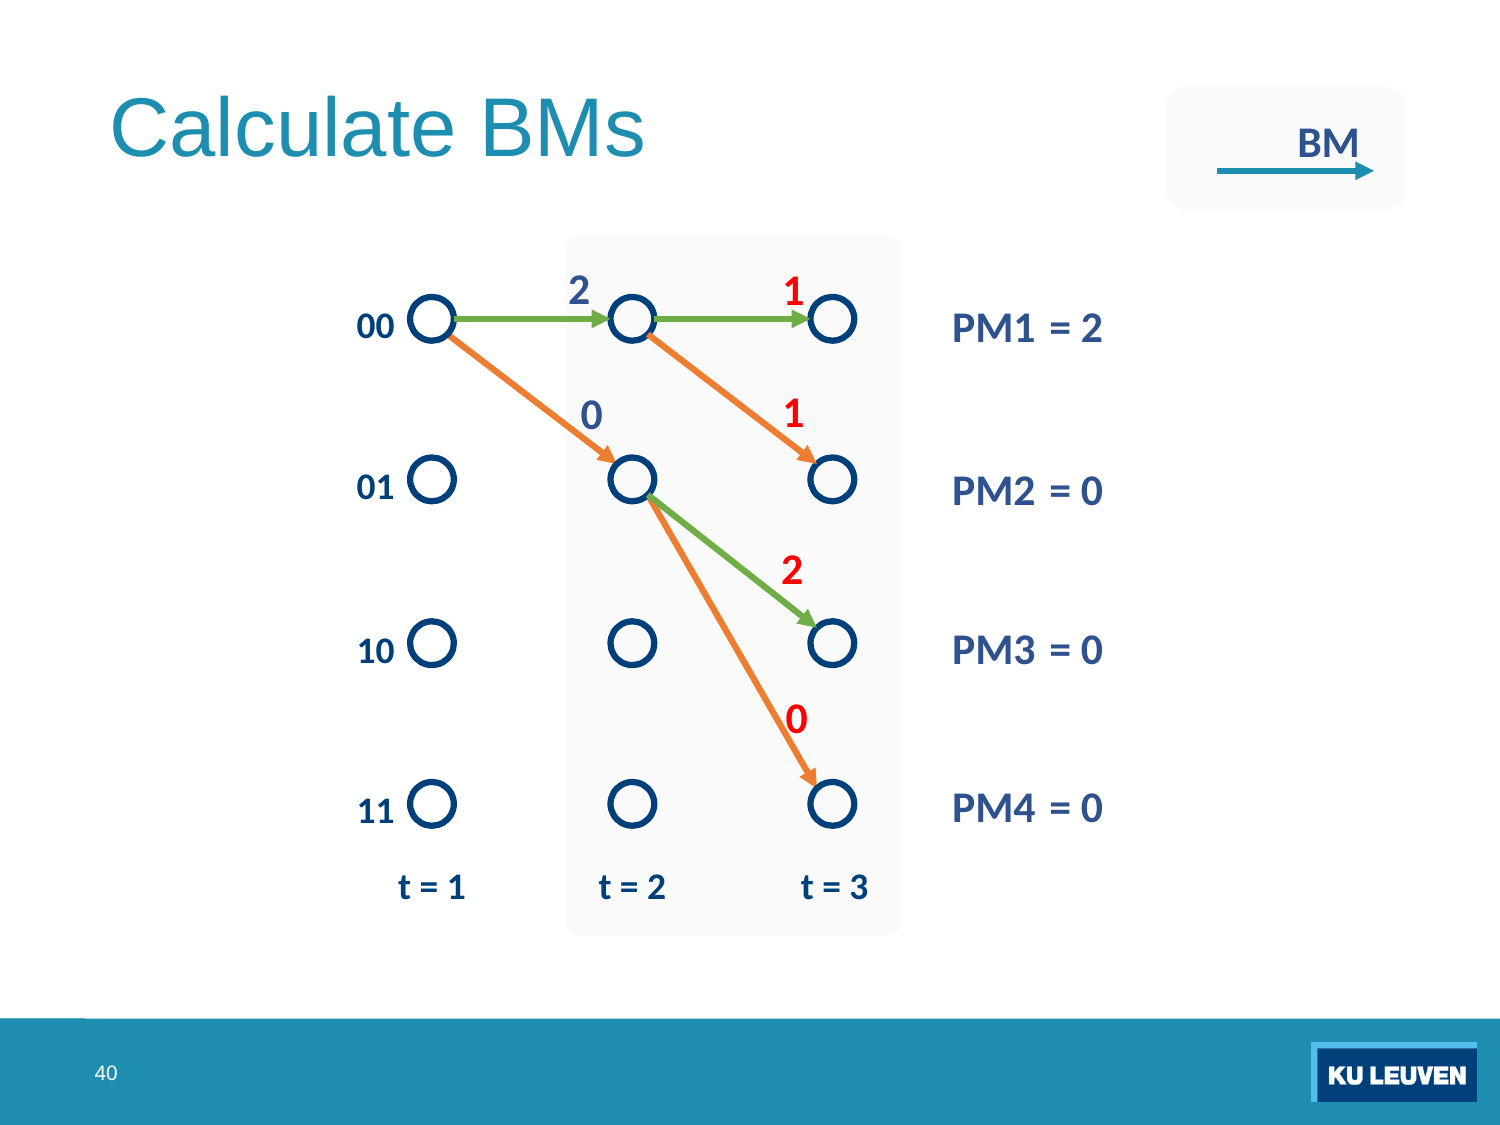

# Calculate BMs

BM

2
1
00

PM1
=
2
1
0
01

PM2
=
0
2
10

PM3
=
0
0
11
PM4
=
0

t = 1
t = 2
t = 3

40